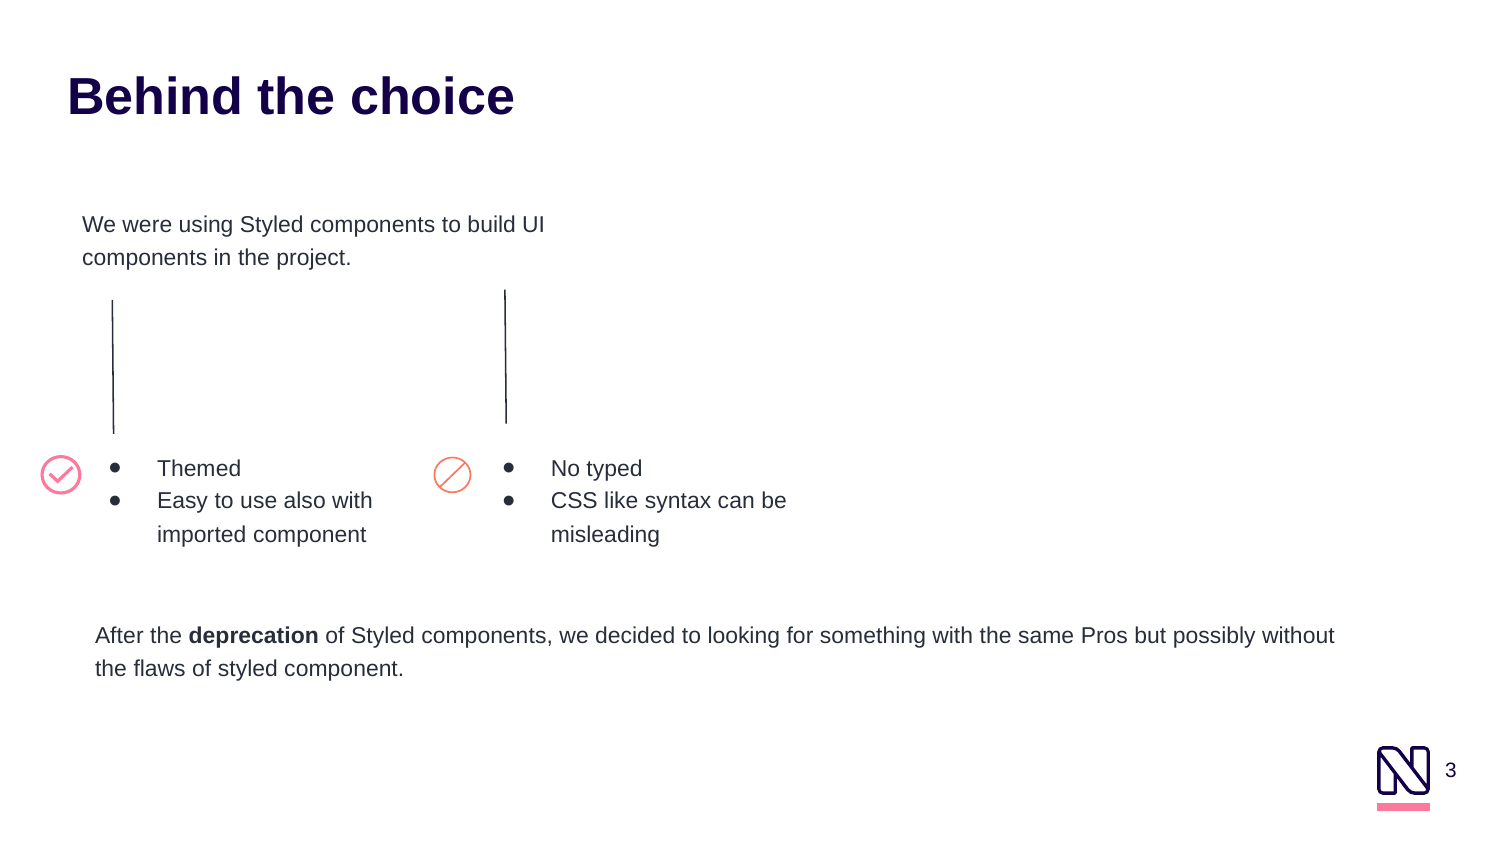

# Behind the choice
We were using Styled components to build UI components in the project.
Themed
Easy to use also with imported component

No typed
CSS like syntax can be misleading

After the deprecation of Styled components, we decided to looking for something with the same Pros but possibly without the flaws of styled component.